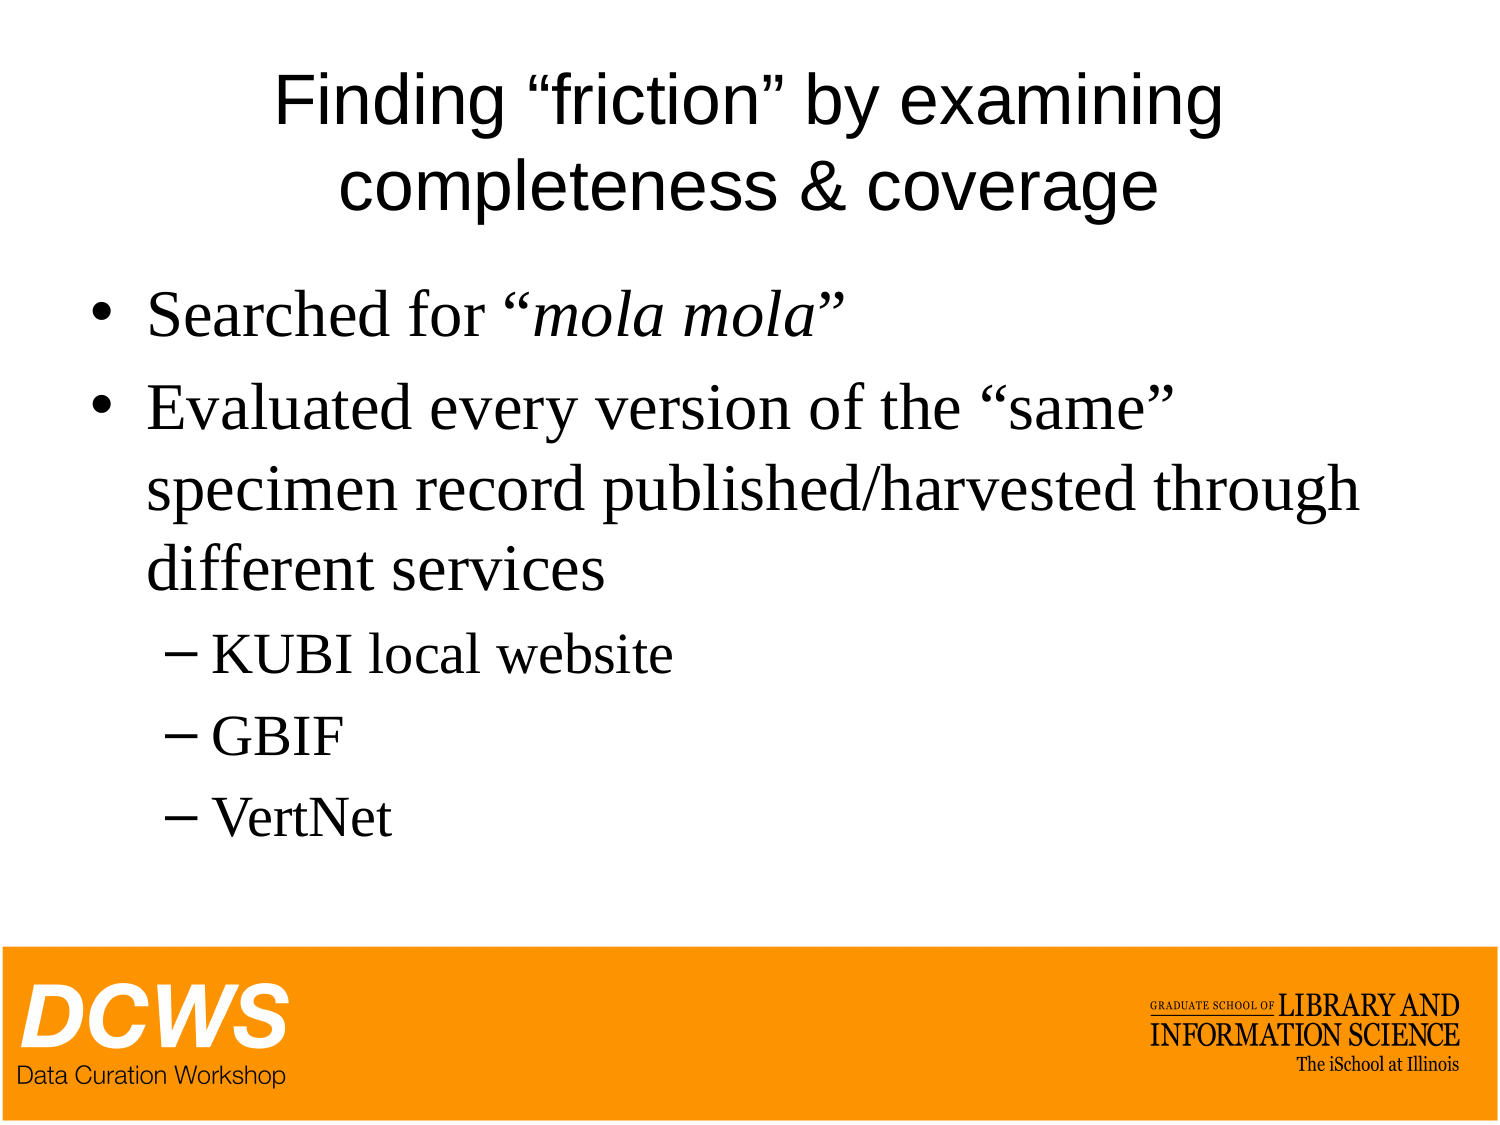

# Finding “friction” by examining completeness & coverage
Searched for “mola mola”
Evaluated every version of the “same” specimen record published/harvested through different services
KUBI local website
GBIF
VertNet